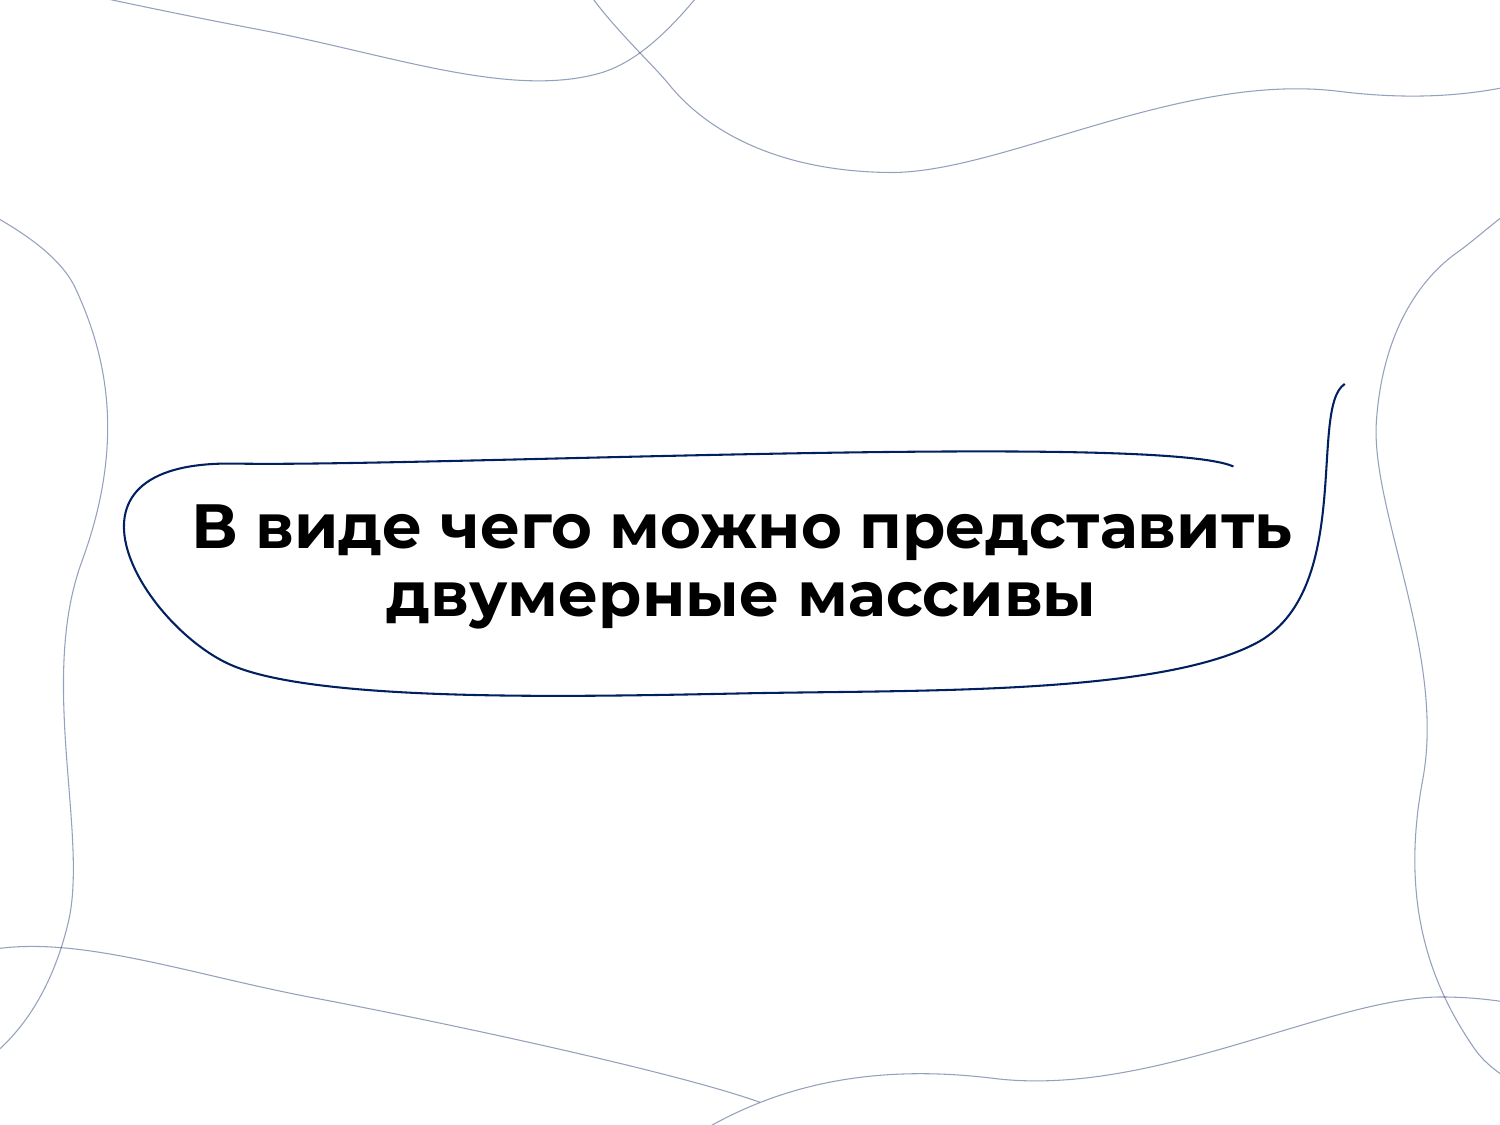

# В виде чего можно представить двумерные массивы